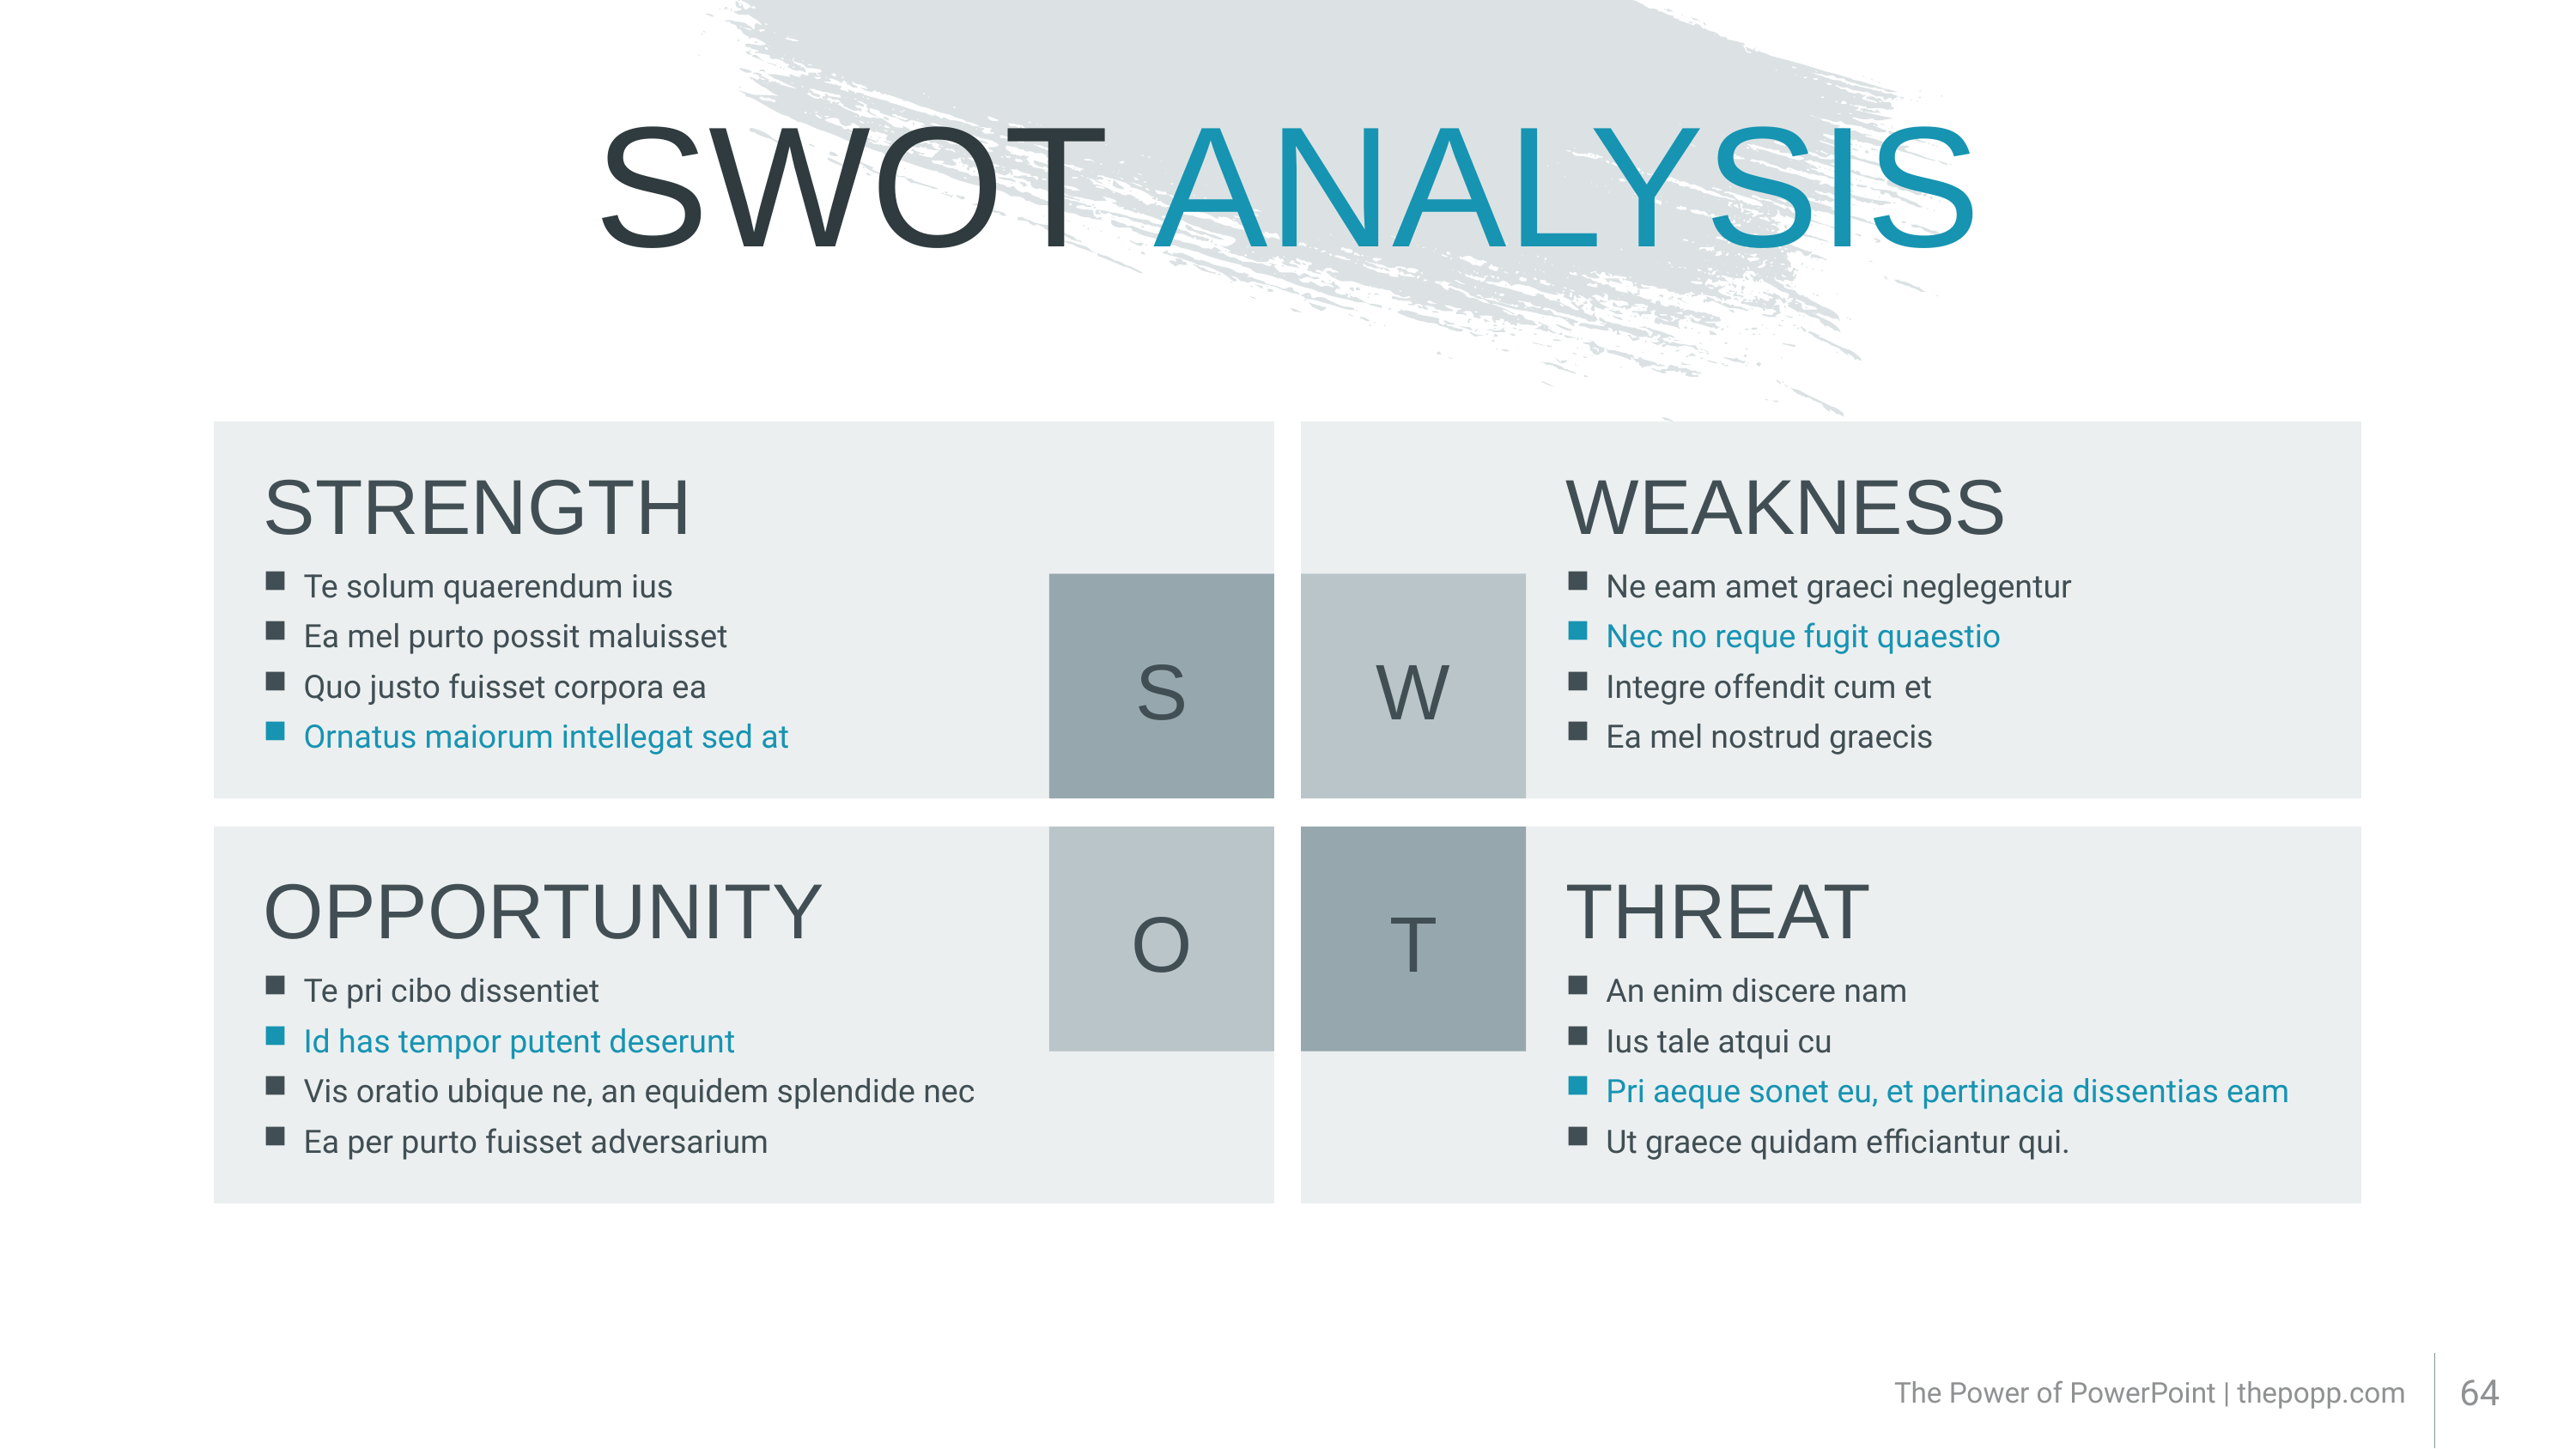

# SWOT ANALYSIS
STRENGTH
WEAKNESS
Te solum quaerendum ius
Ea mel purto possit maluisset
Quo justo fuisset corpora ea
Ornatus maiorum intellegat sed at
Ne eam amet graeci neglegentur
Nec no reque fugit quaestio
Integre offendit cum et
Ea mel nostrud graecis
S
W
OPPORTUNITY
THREAT
O
T
Te pri cibo dissentiet
Id has tempor putent deserunt
Vis oratio ubique ne, an equidem splendide nec
Ea per purto fuisset adversarium
An enim discere nam
Ius tale atqui cu
Pri aeque sonet eu, et pertinacia dissentias eam
Ut graece quidam efficiantur qui.
64
The Power of PowerPoint | thepopp.com